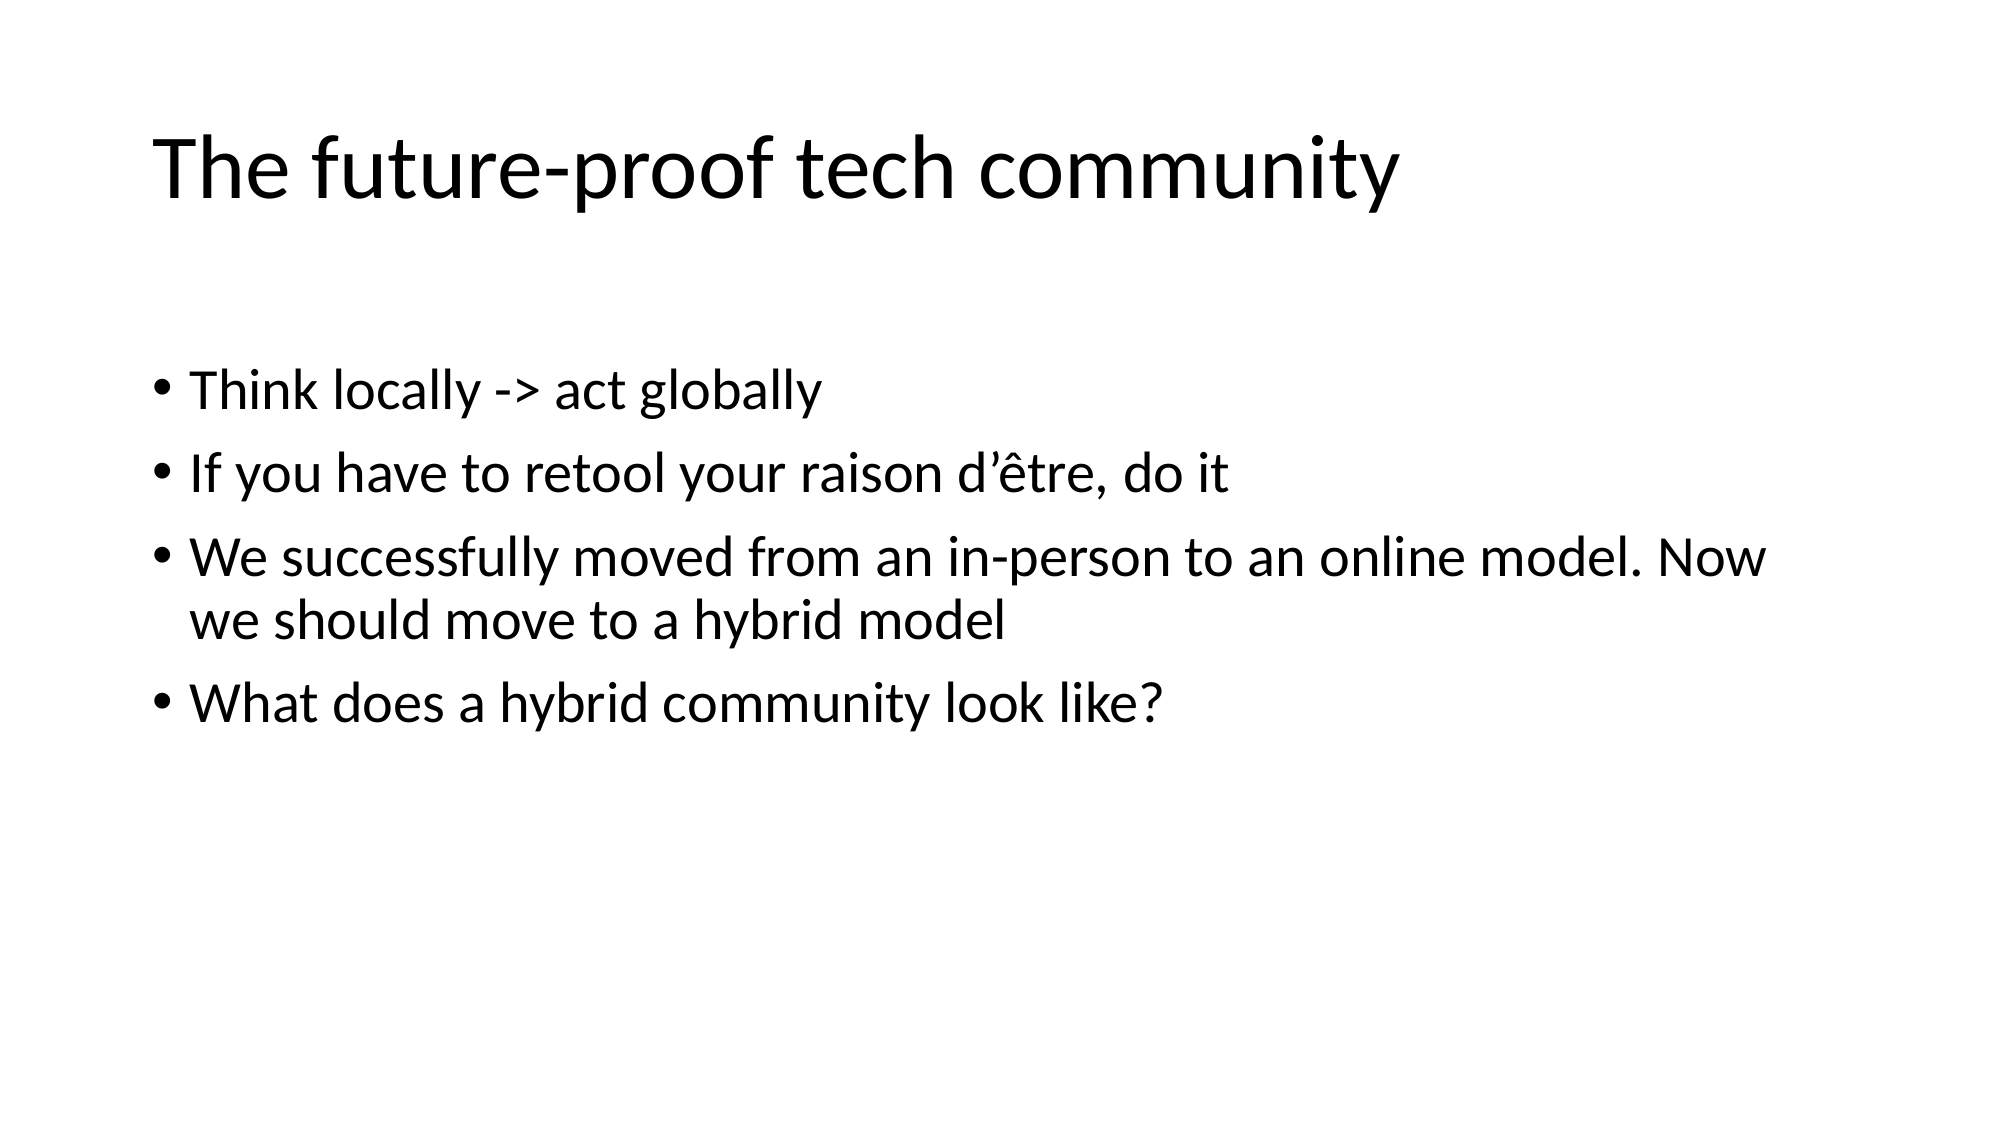

# The future-proof tech community
Think locally -> act globally
If you have to retool your raison d’être, do it
We successfully moved from an in-person to an online model. Now we should move to a hybrid model
What does a hybrid community look like?